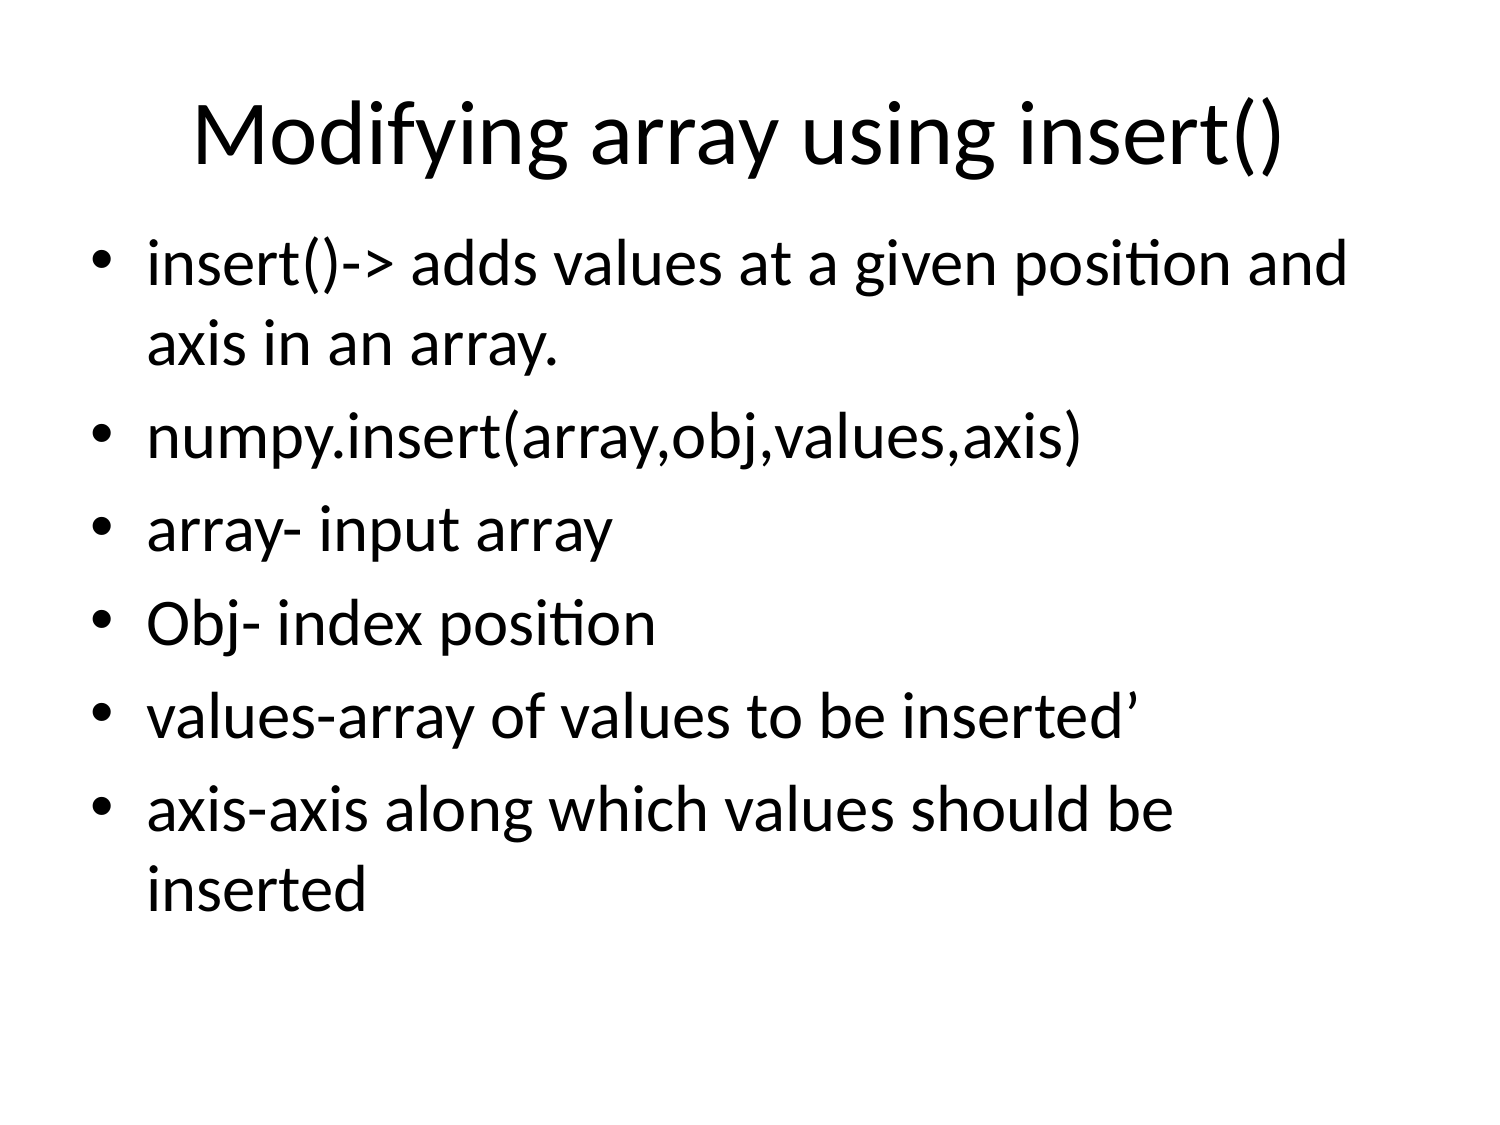

# Modifying array using insert()
insert()-> adds values at a given position and axis in an array.
numpy.insert(array,obj,values,axis)
array- input array
Obj- index position
values-array of values to be inserted’
axis-axis along which values should be inserted